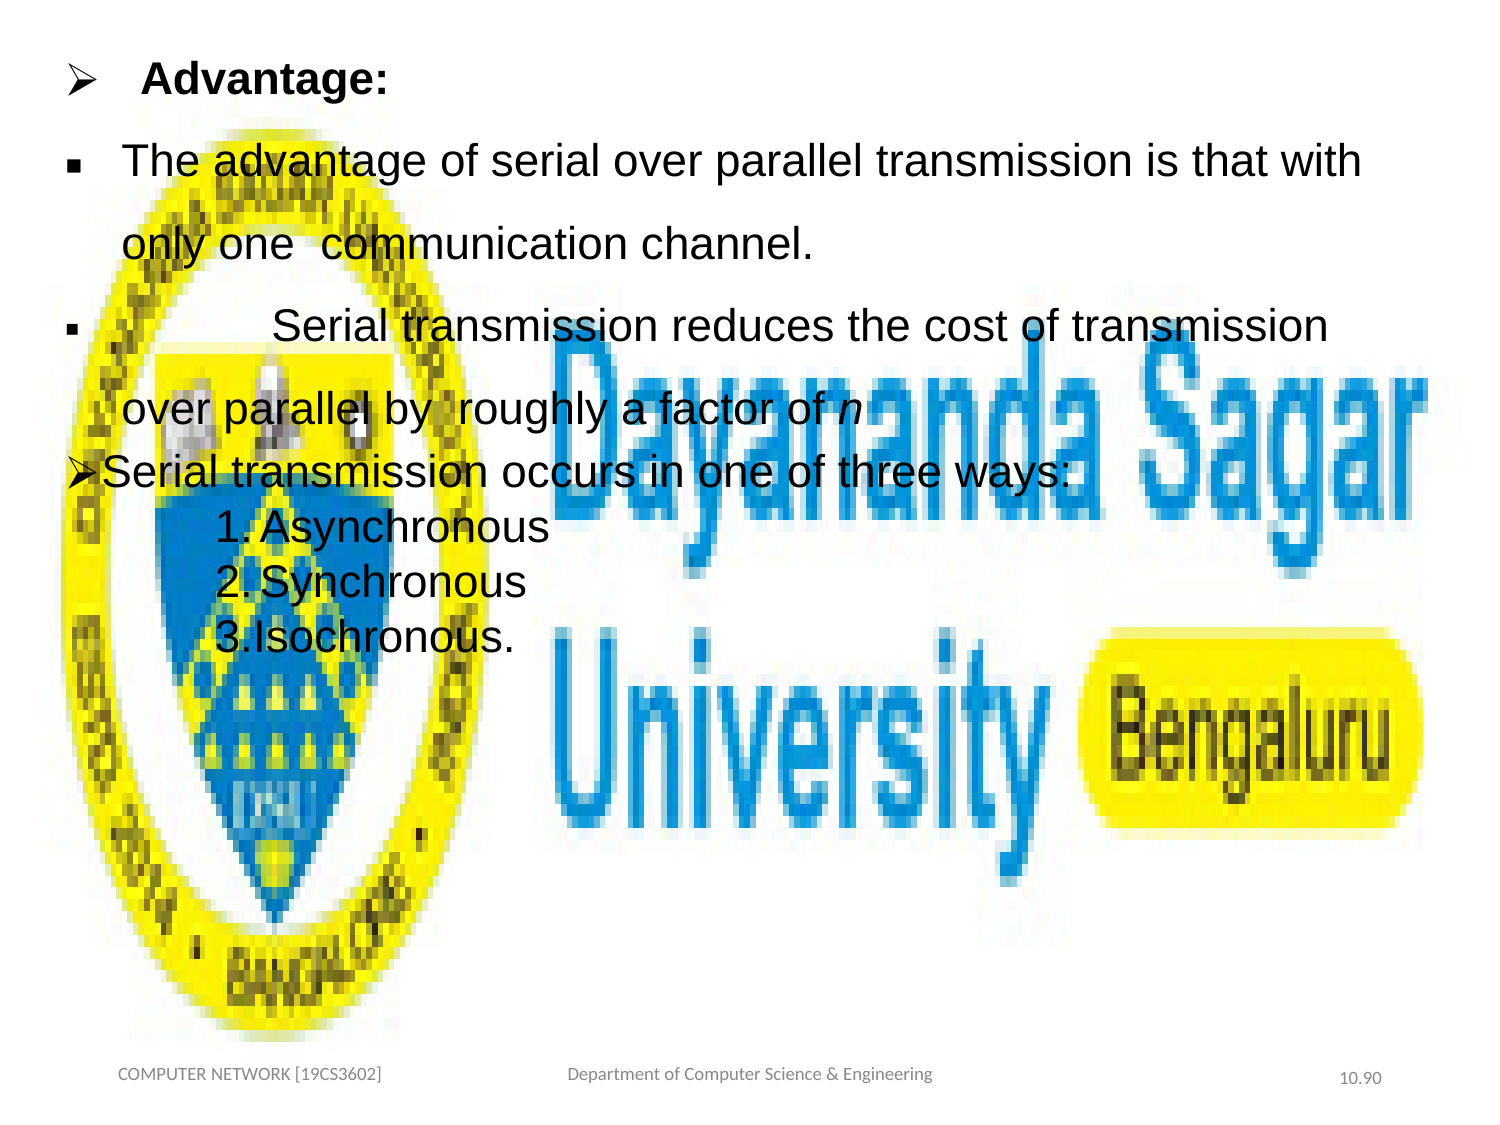

Advantage:
The advantage of serial over parallel transmission is that with only one  communication channel.
	Serial transmission reduces the cost of transmission over parallel by  roughly a factor of n
Serial transmission occurs in one of three ways:
Asynchronous
Synchronous
Isochronous.
COMPUTER NETWORK [19CS3602]
Department of Computer Science & Engineering
10.90